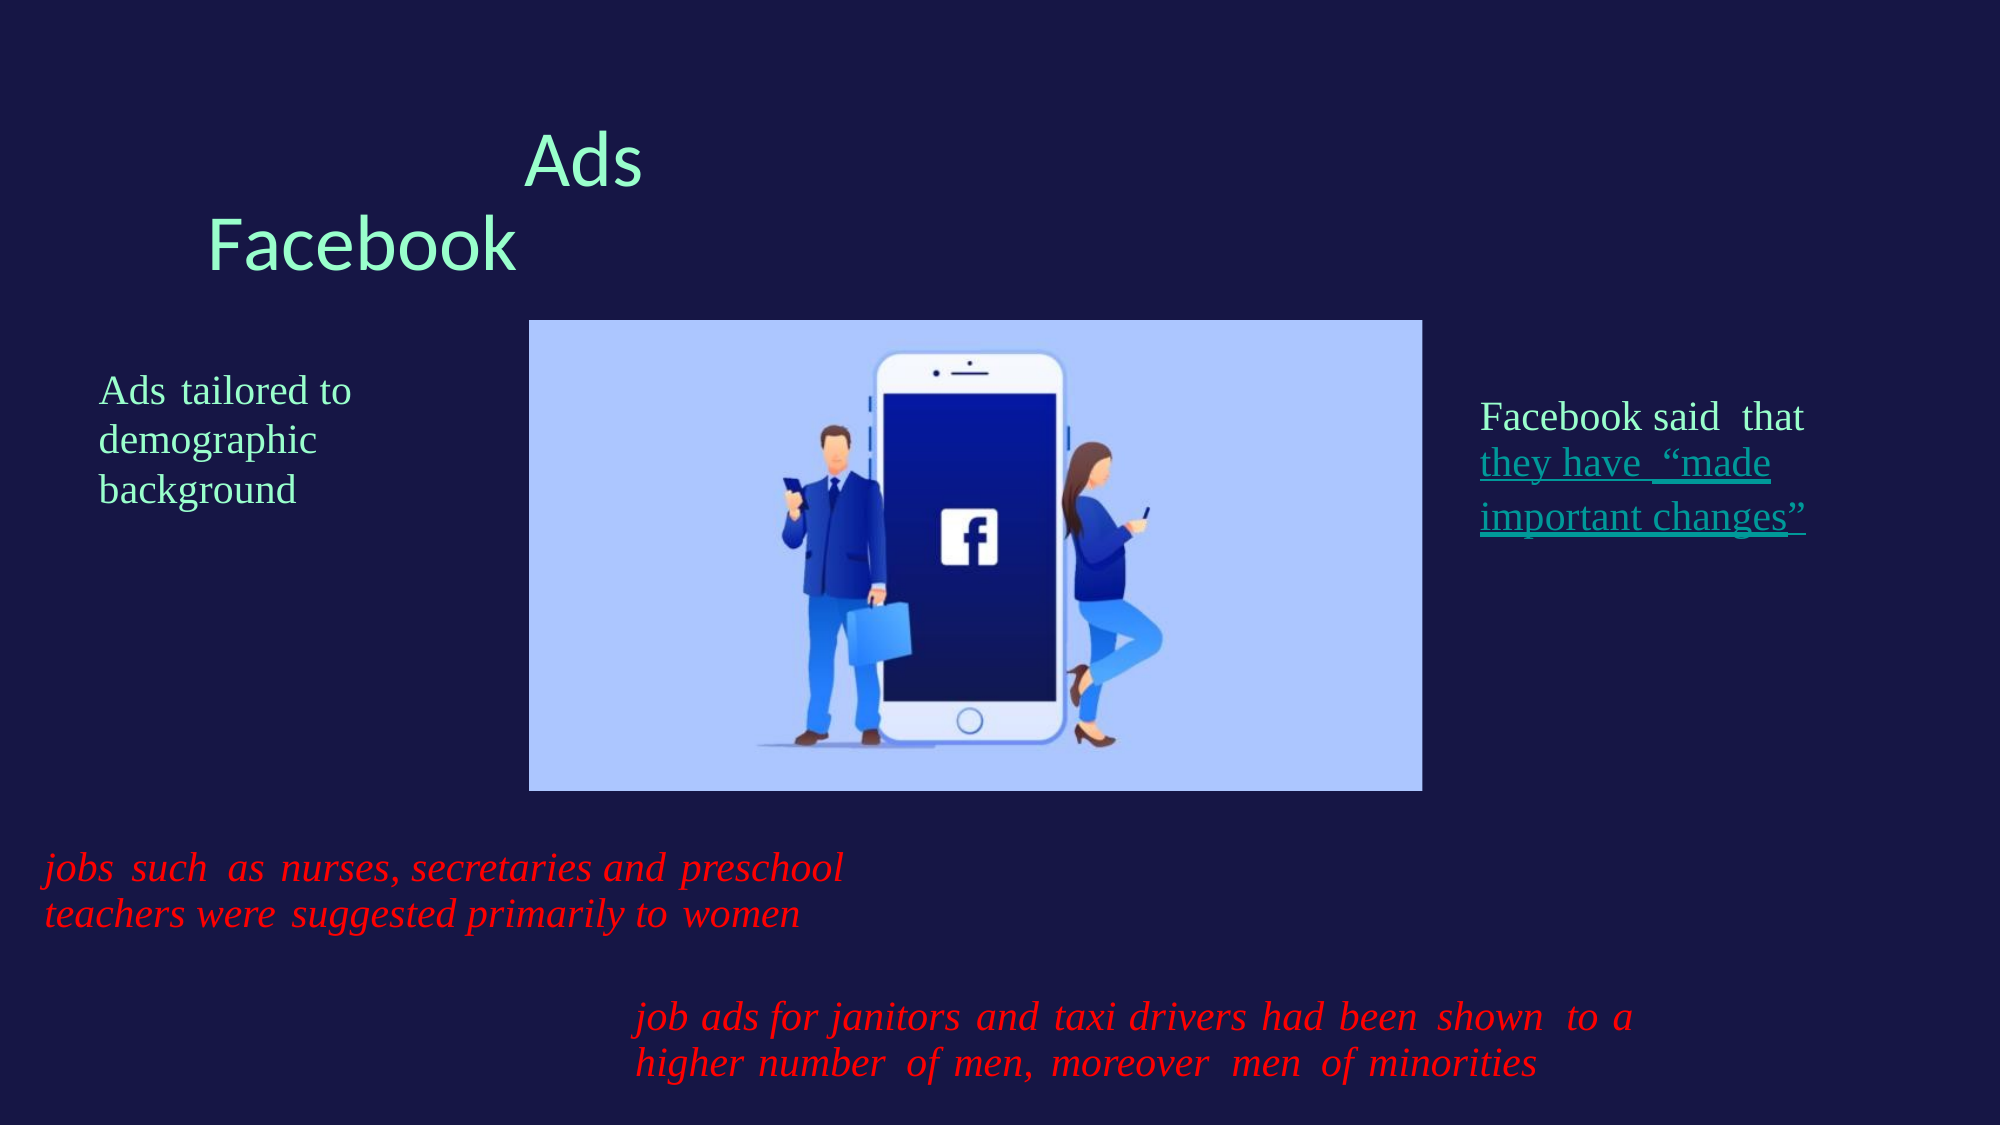

Ads
Facebook
Ads tailored to demographic background

Facebook said  that
they have  “made
important changes”

jobs such as nurses, secretaries and preschool
teachers were suggested primarily to women
job ads for janitors and taxi drivers had been shown  to a
higher number of men, moreover  men of minorities